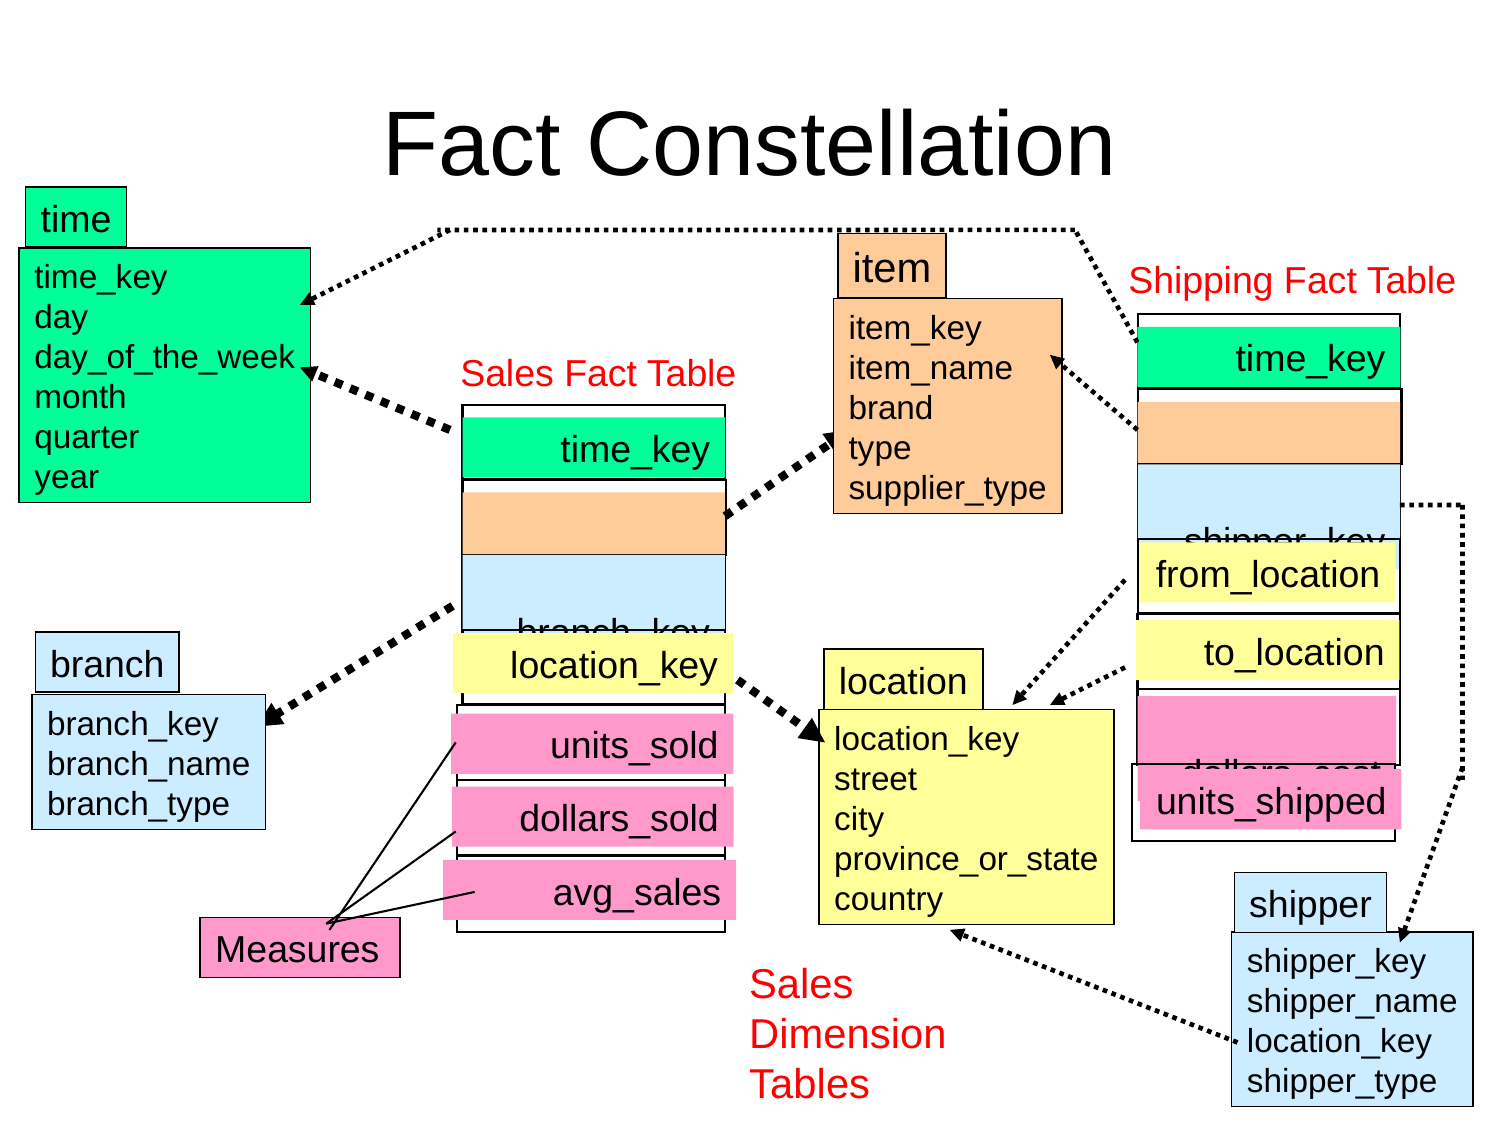

# Fact Constellation
time
time_key
day
day_of_the_week
month
quarter
year

item
item_key
item_name
brand
type
supplier_type
Shipping Fact Table

time_key
Sales Fact Table

         item_key

time_key

     shipper_key

         item_key

from_location

      branch_key

     to_location

branch
branch_key
branch_name
branch_type
    location_key
location
location_key
street
city
province_or_state
country

     dollars_cost

        units_sold

units_shipped

     dollars_sold

         avg_sales
shipper
shipper_key
shipper_name
location_key
shipper_type

Measures

Sales Dimension Tables
24